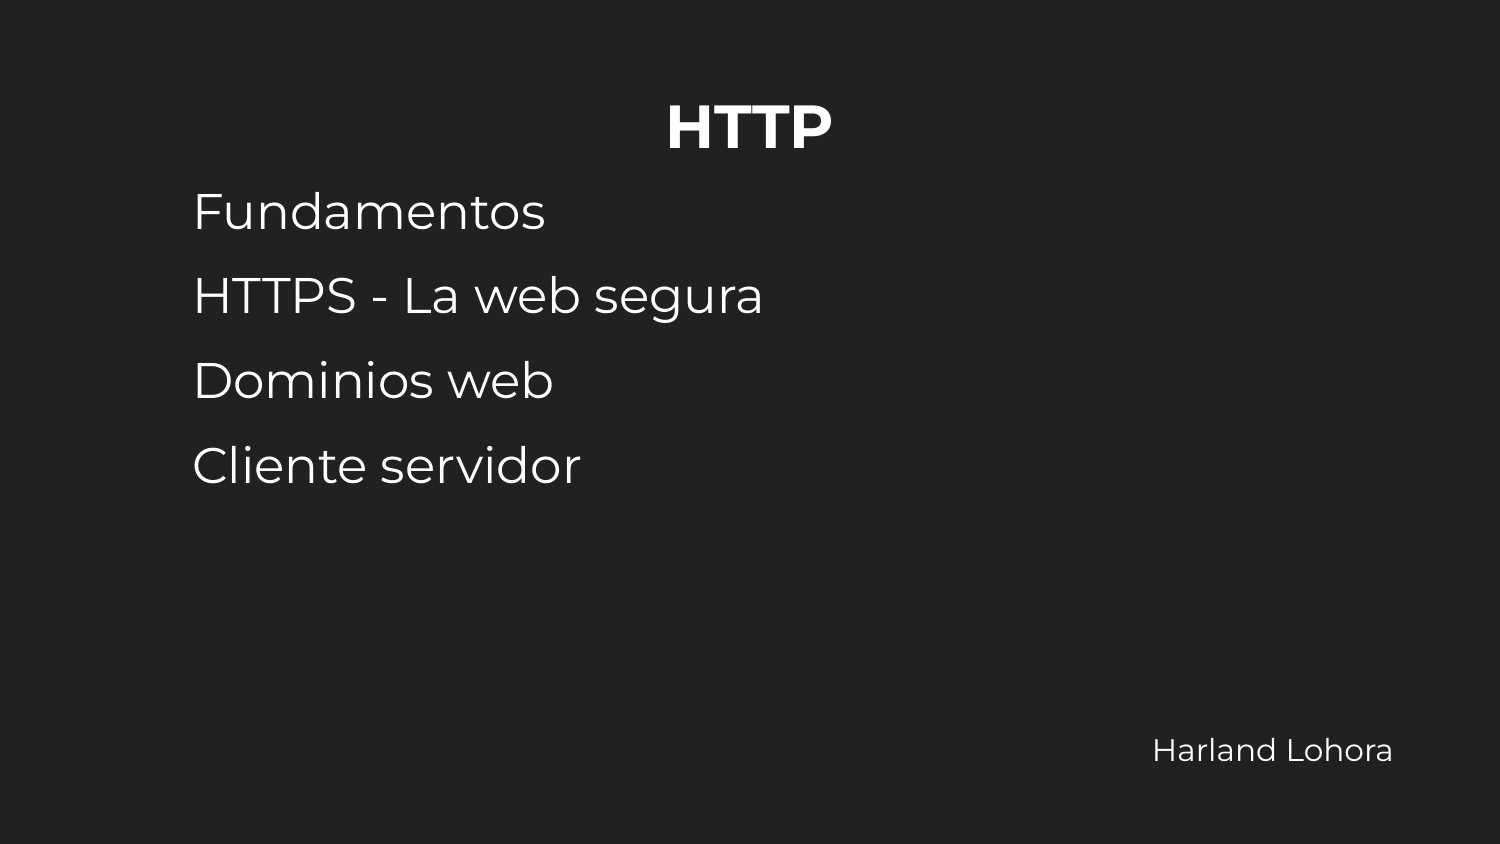

# HTTP
Fundamentos
HTTPS - La web segura
Dominios web
Cliente servidor

Harland Lohora